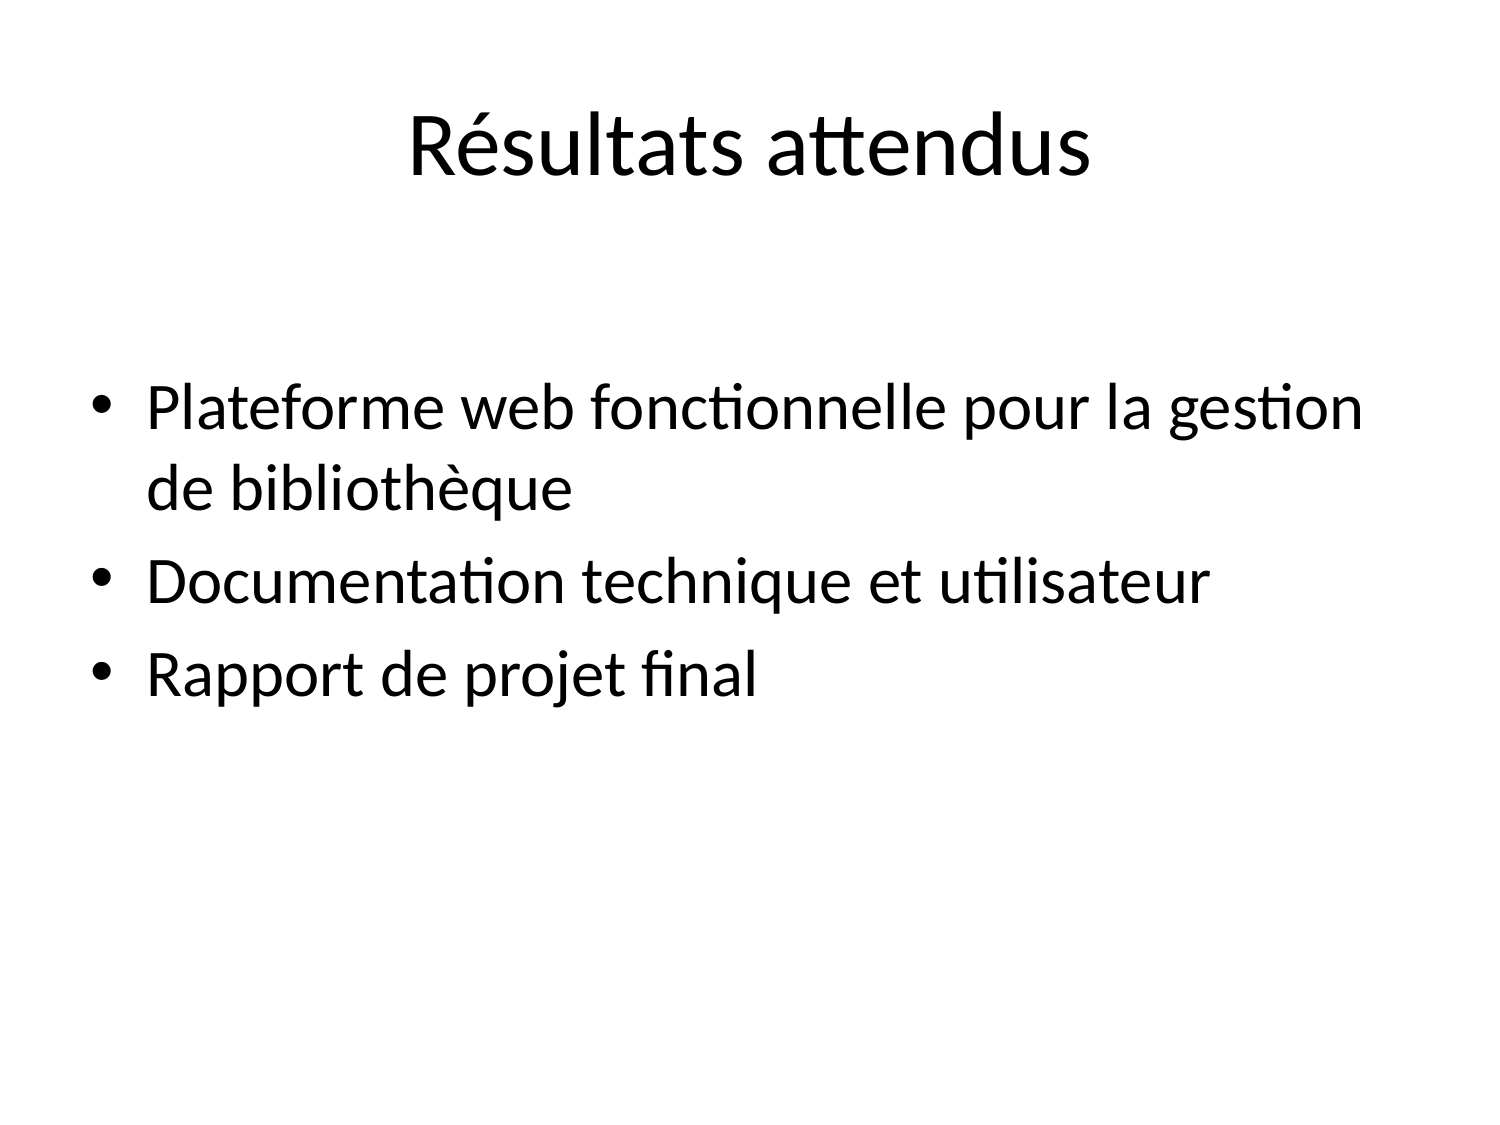

# Résultats attendus

Plateforme web fonctionnelle pour la gestion de bibliothèque
Documentation technique et utilisateur
Rapport de projet final